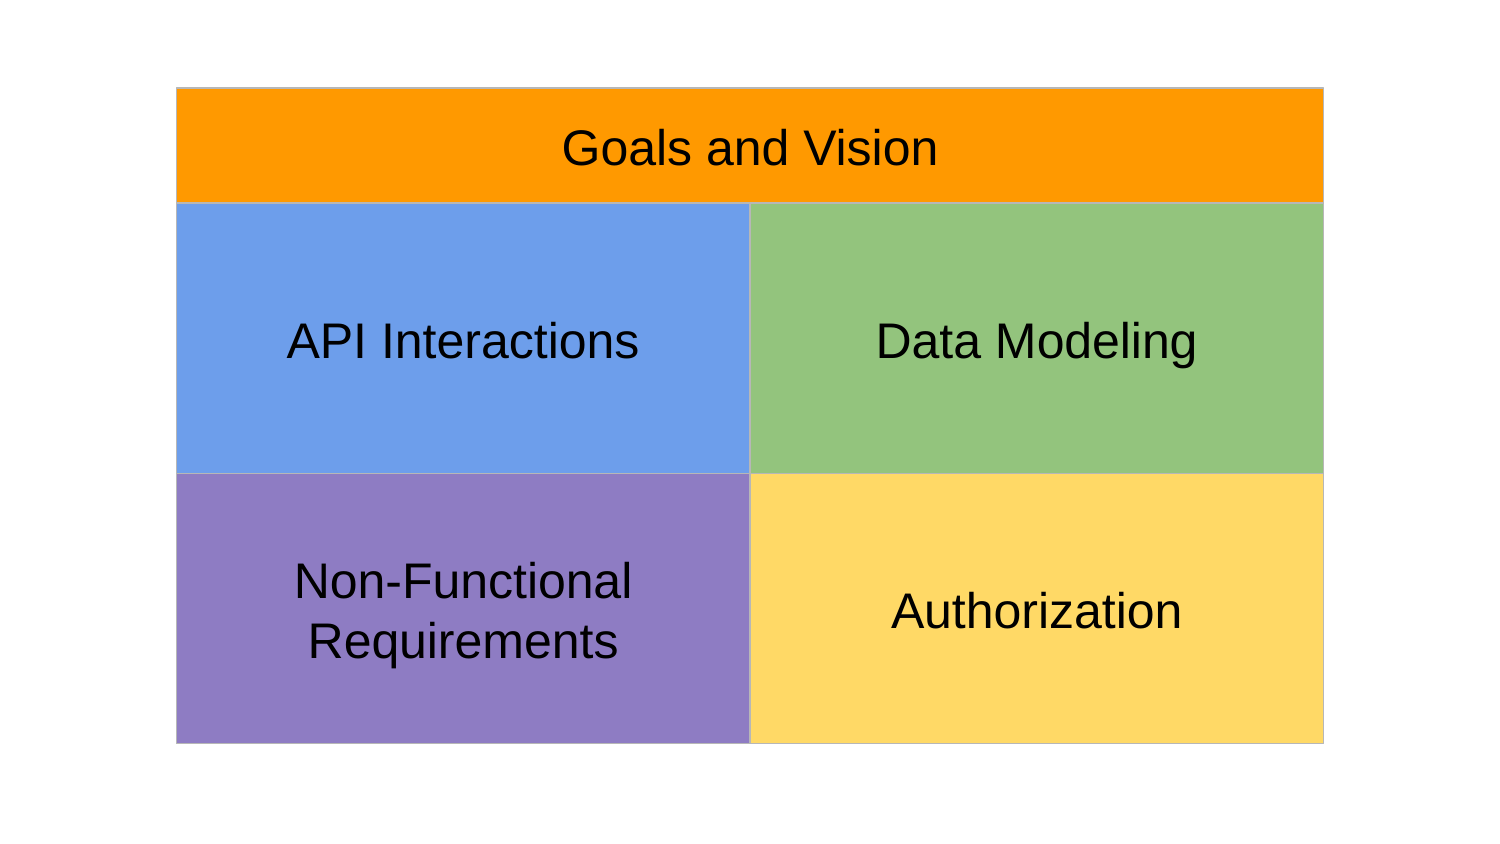

Goals and Vision
API Interactions
Data Modeling
Non-Functional Requirements
Authorization